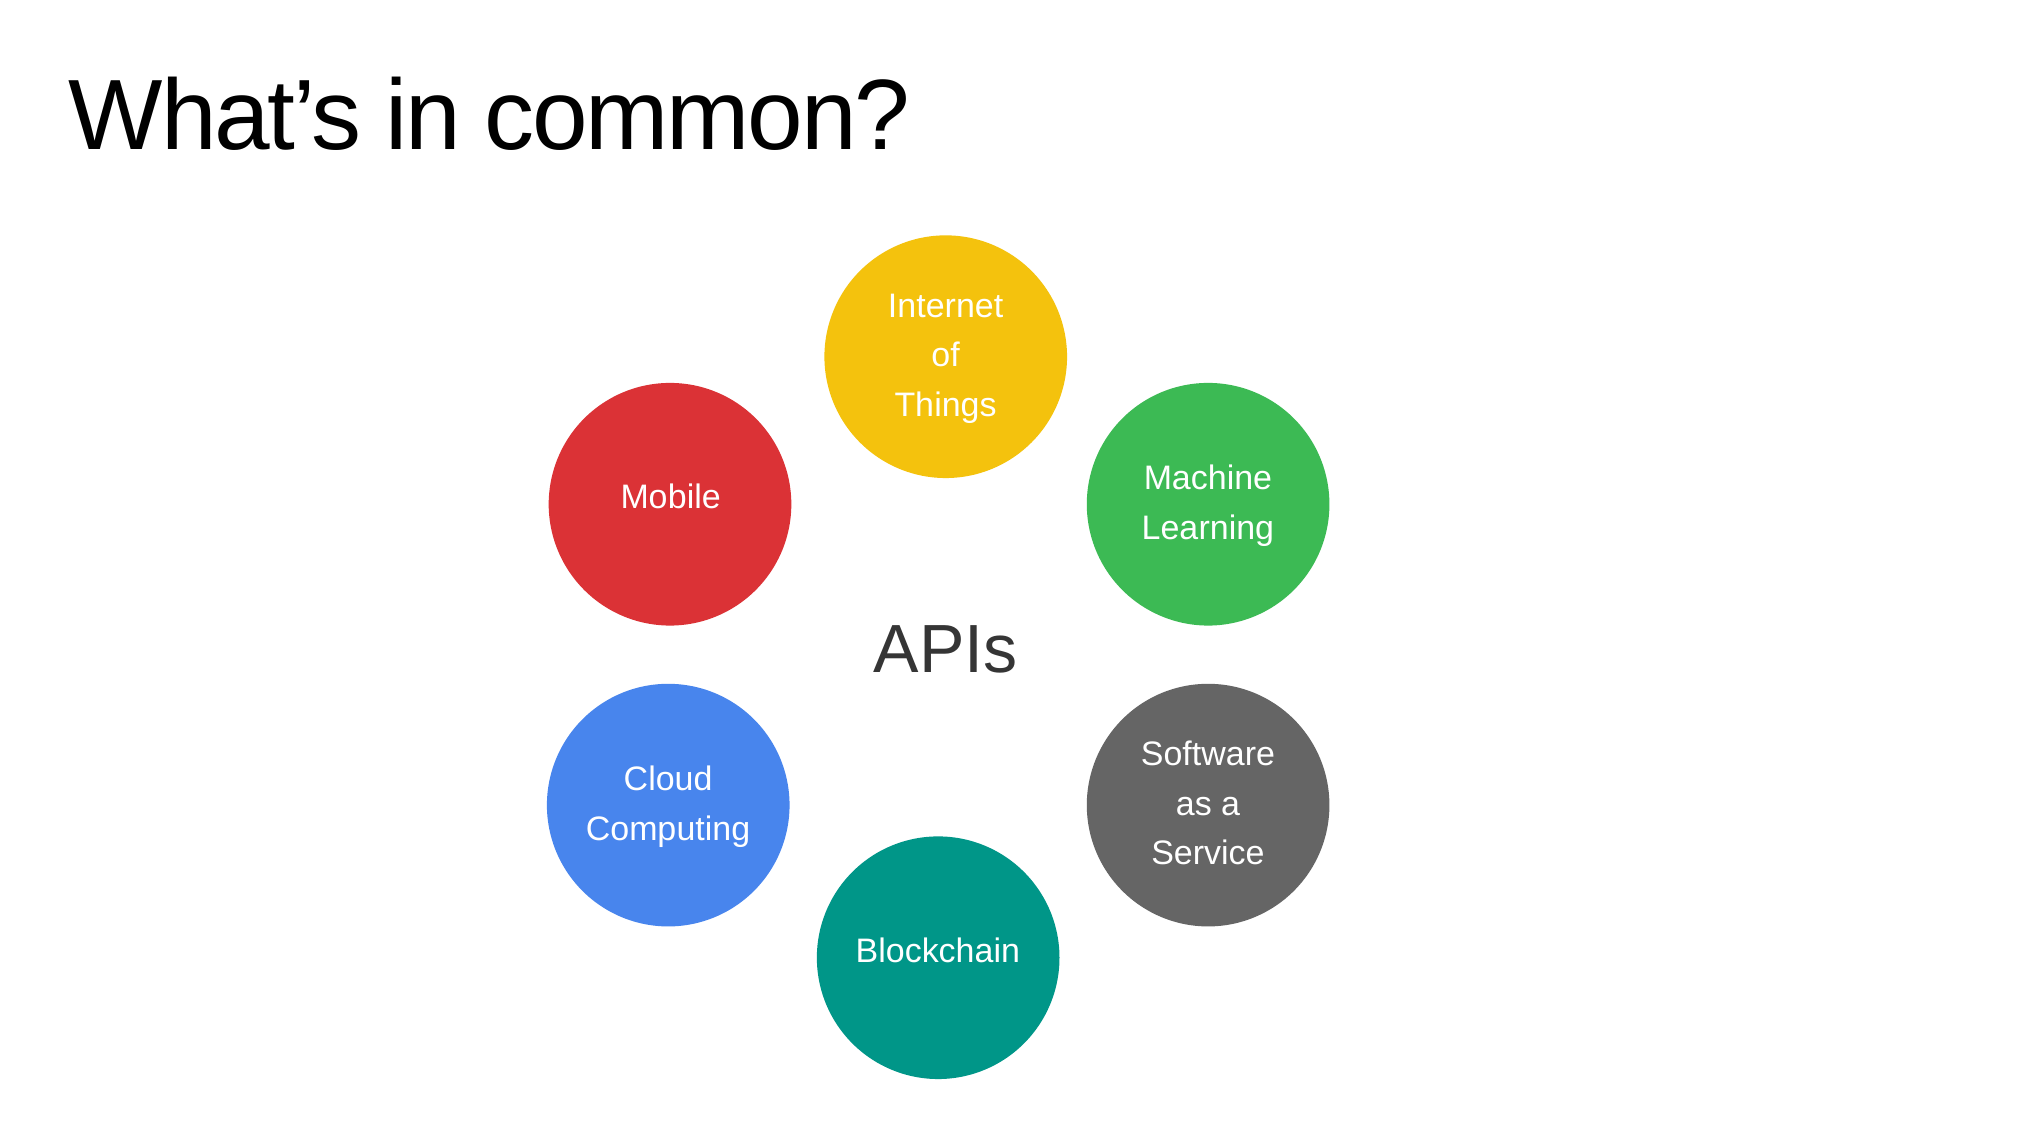

# What’s in common?

Internet
of
Things

Machine
Learning

Mobile

APIs

Software
as a
Service

Cloud
Computing

Blockchain